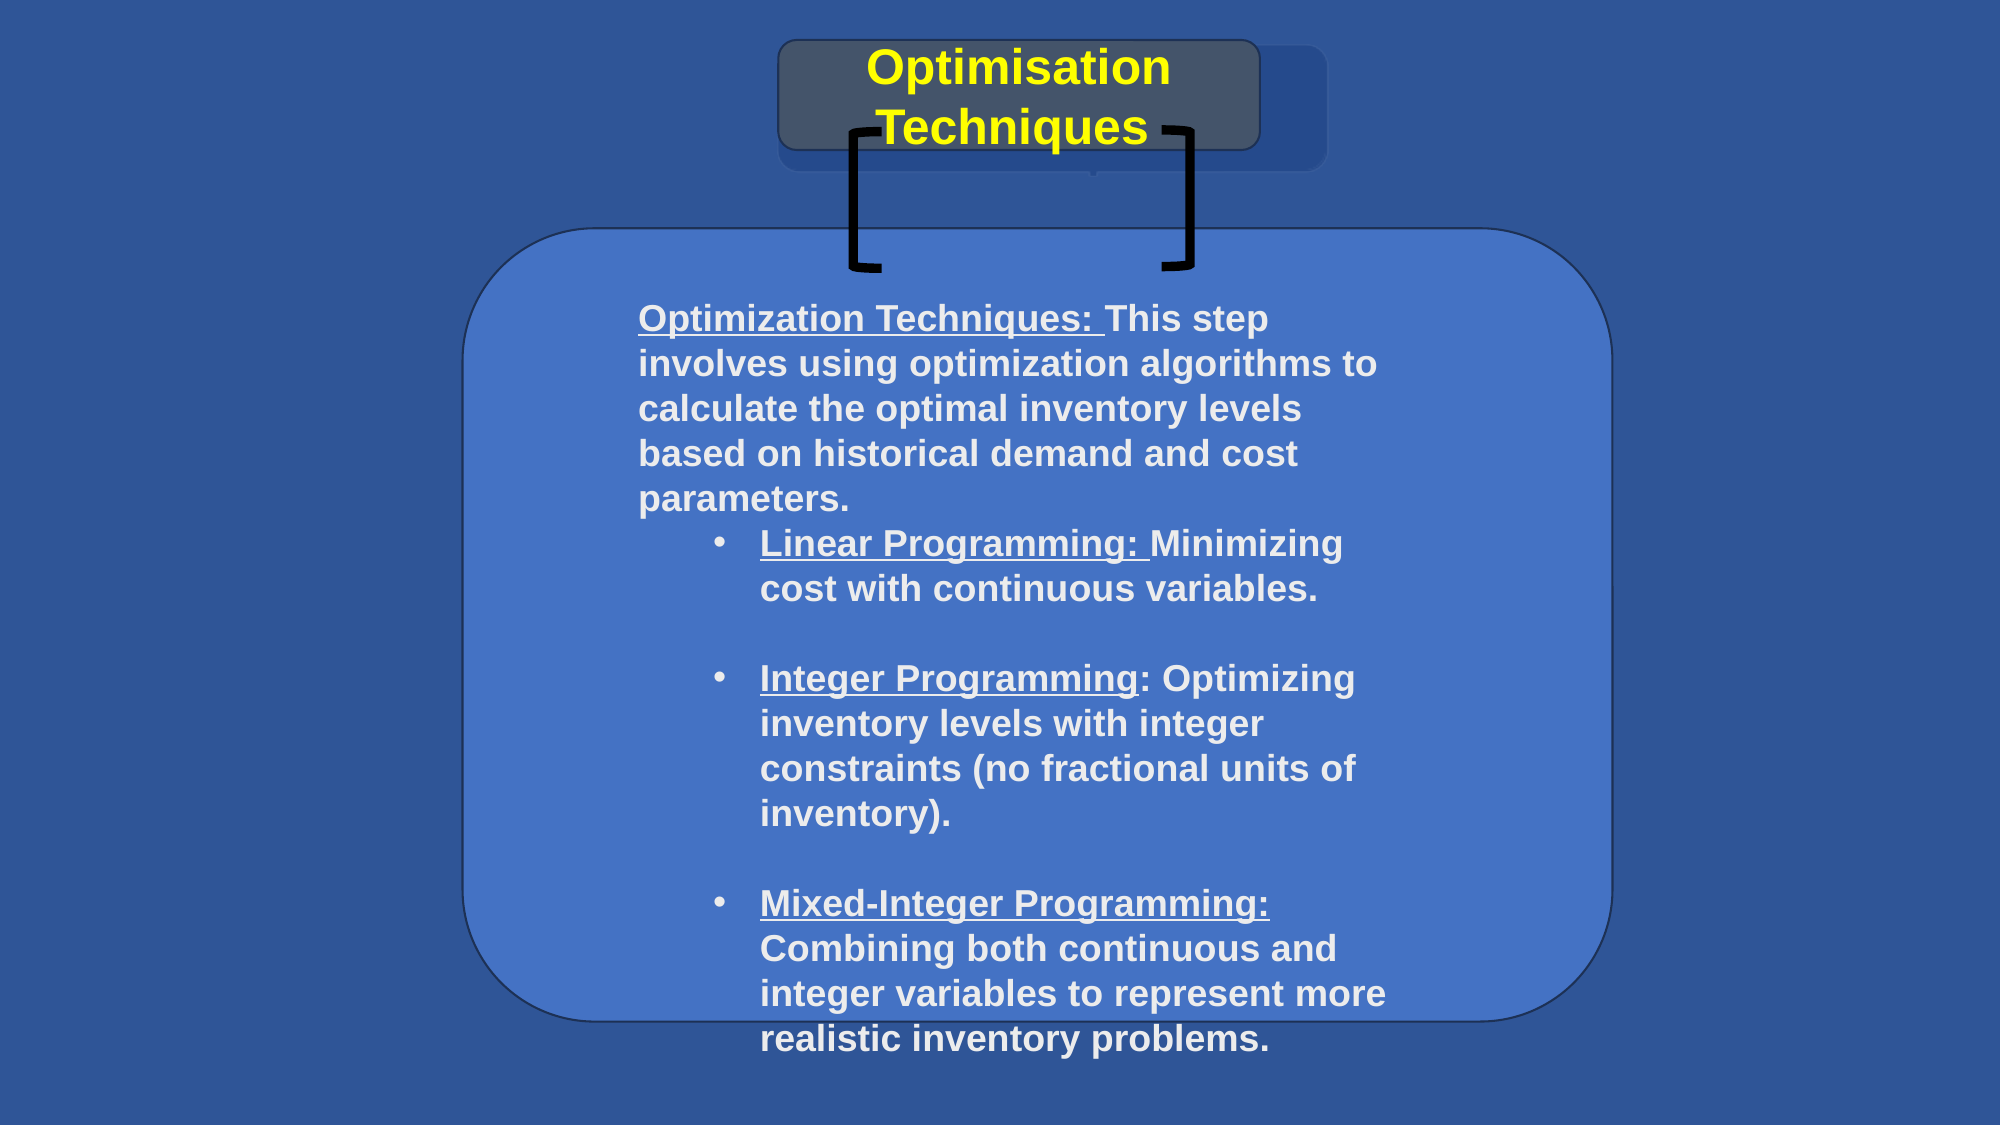

Optimisation Techniques

Optimization Techniques: This step involves using optimization algorithms to calculate the optimal inventory levels based on historical demand and cost parameters.
Linear Programming: Minimizing cost with continuous variables.

Integer Programming: Optimizing inventory levels with integer constraints (no fractional units of inventory).

Mixed-Integer Programming: Combining both continuous and integer variables to represent more realistic inventory problems.